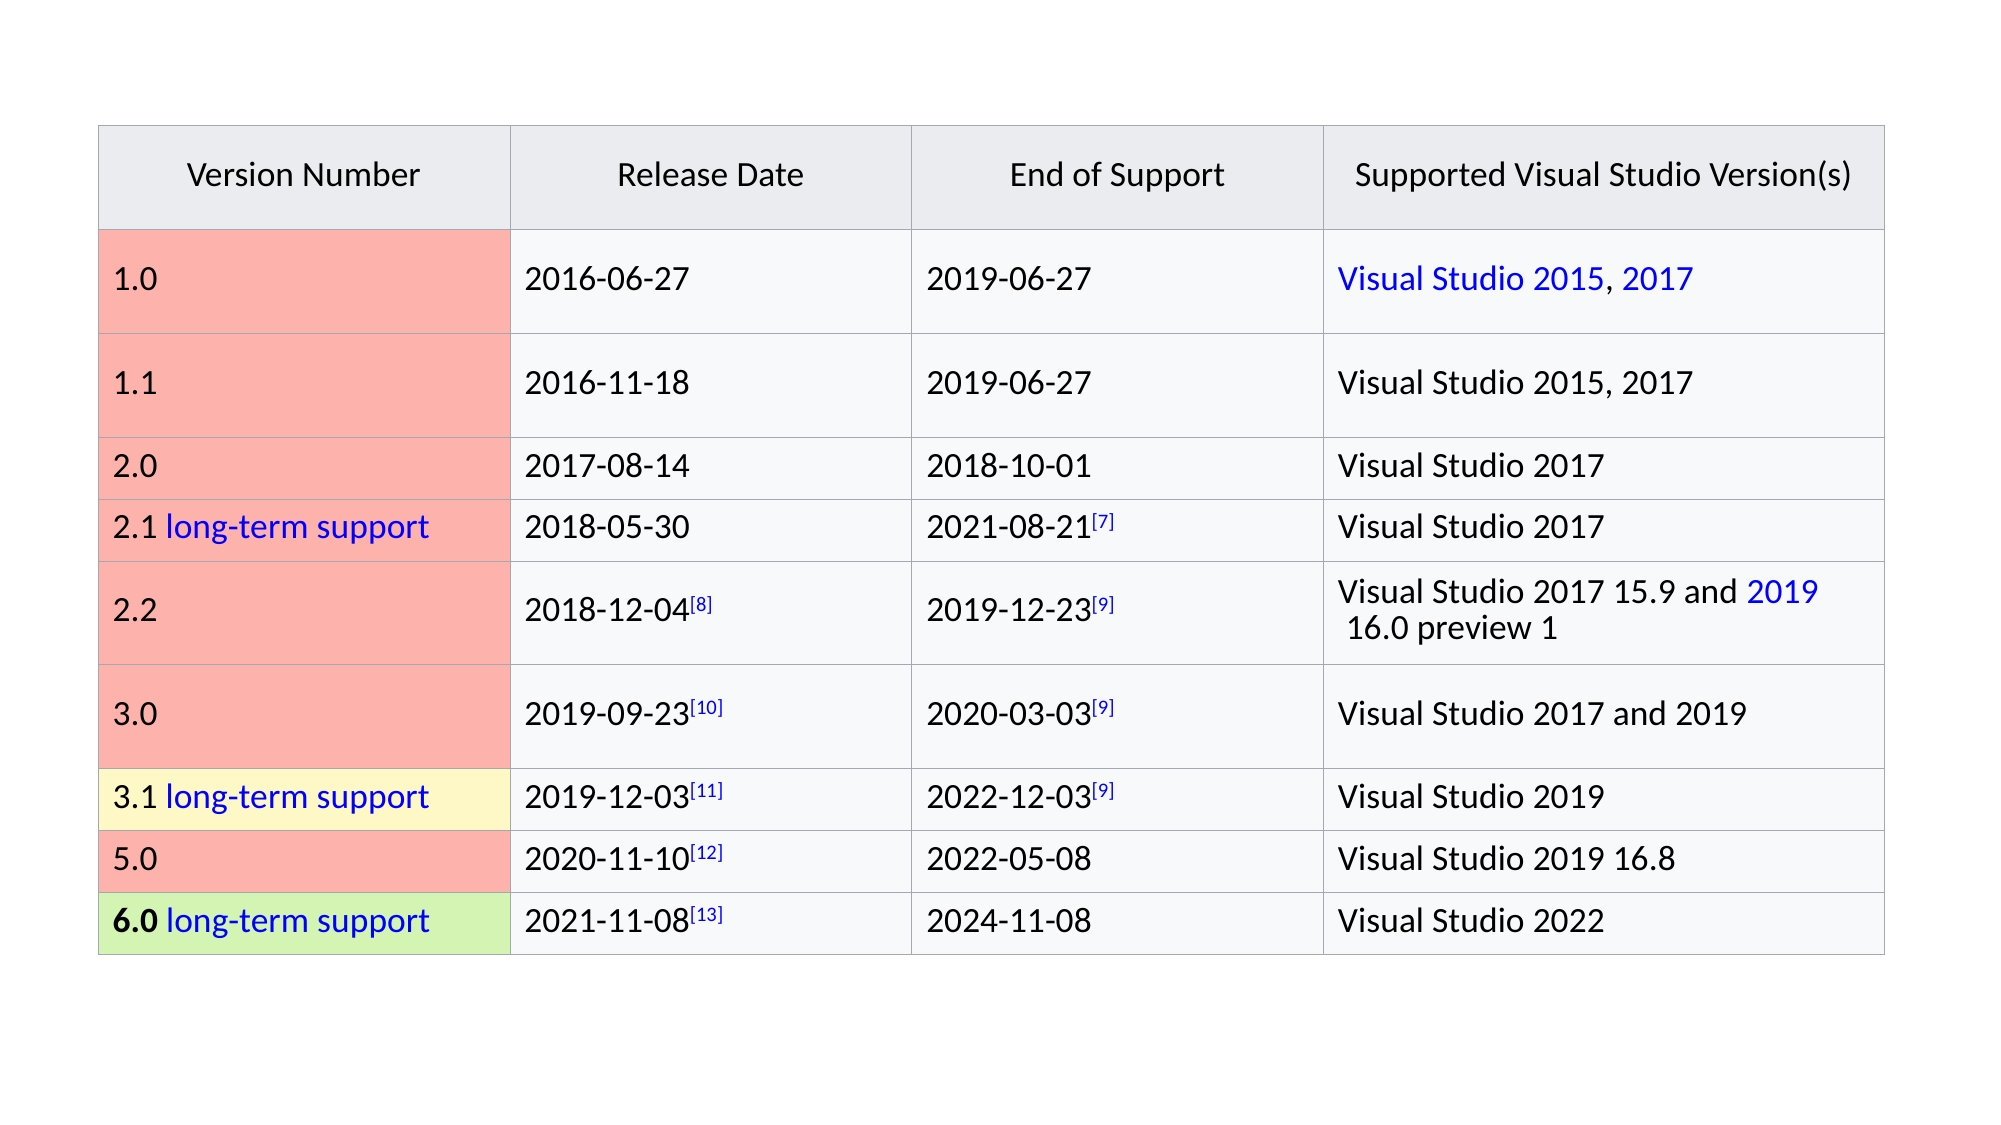

| Version Number | Release Date | End of Support | Supported Visual Studio Version(s) |
| --- | --- | --- | --- |
| 1.0 | 2016-06-27 | 2019-06-27 | Visual Studio 2015, 2017 |
| 1.1 | 2016-11-18 | 2019-06-27 | Visual Studio 2015, 2017 |
| 2.0 | 2017-08-14 | 2018-10-01 | Visual Studio 2017 |
| 2.1 long-term support | 2018-05-30 | 2021-08-21[7] | Visual Studio 2017 |
| 2.2 | 2018-12-04[8] | 2019-12-23[9] | Visual Studio 2017 15.9 and 2019 16.0 preview 1 |
| 3.0 | 2019-09-23[10] | 2020-03-03[9] | Visual Studio 2017 and 2019 |
| 3.1 long-term support | 2019-12-03[11] | 2022-12-03[9] | Visual Studio 2019 |
| 5.0 | 2020-11-10[12] | 2022-05-08 | Visual Studio 2019 16.8 |
| 6.0 long-term support | 2021-11-08[13] | 2024-11-08 | Visual Studio 2022 |